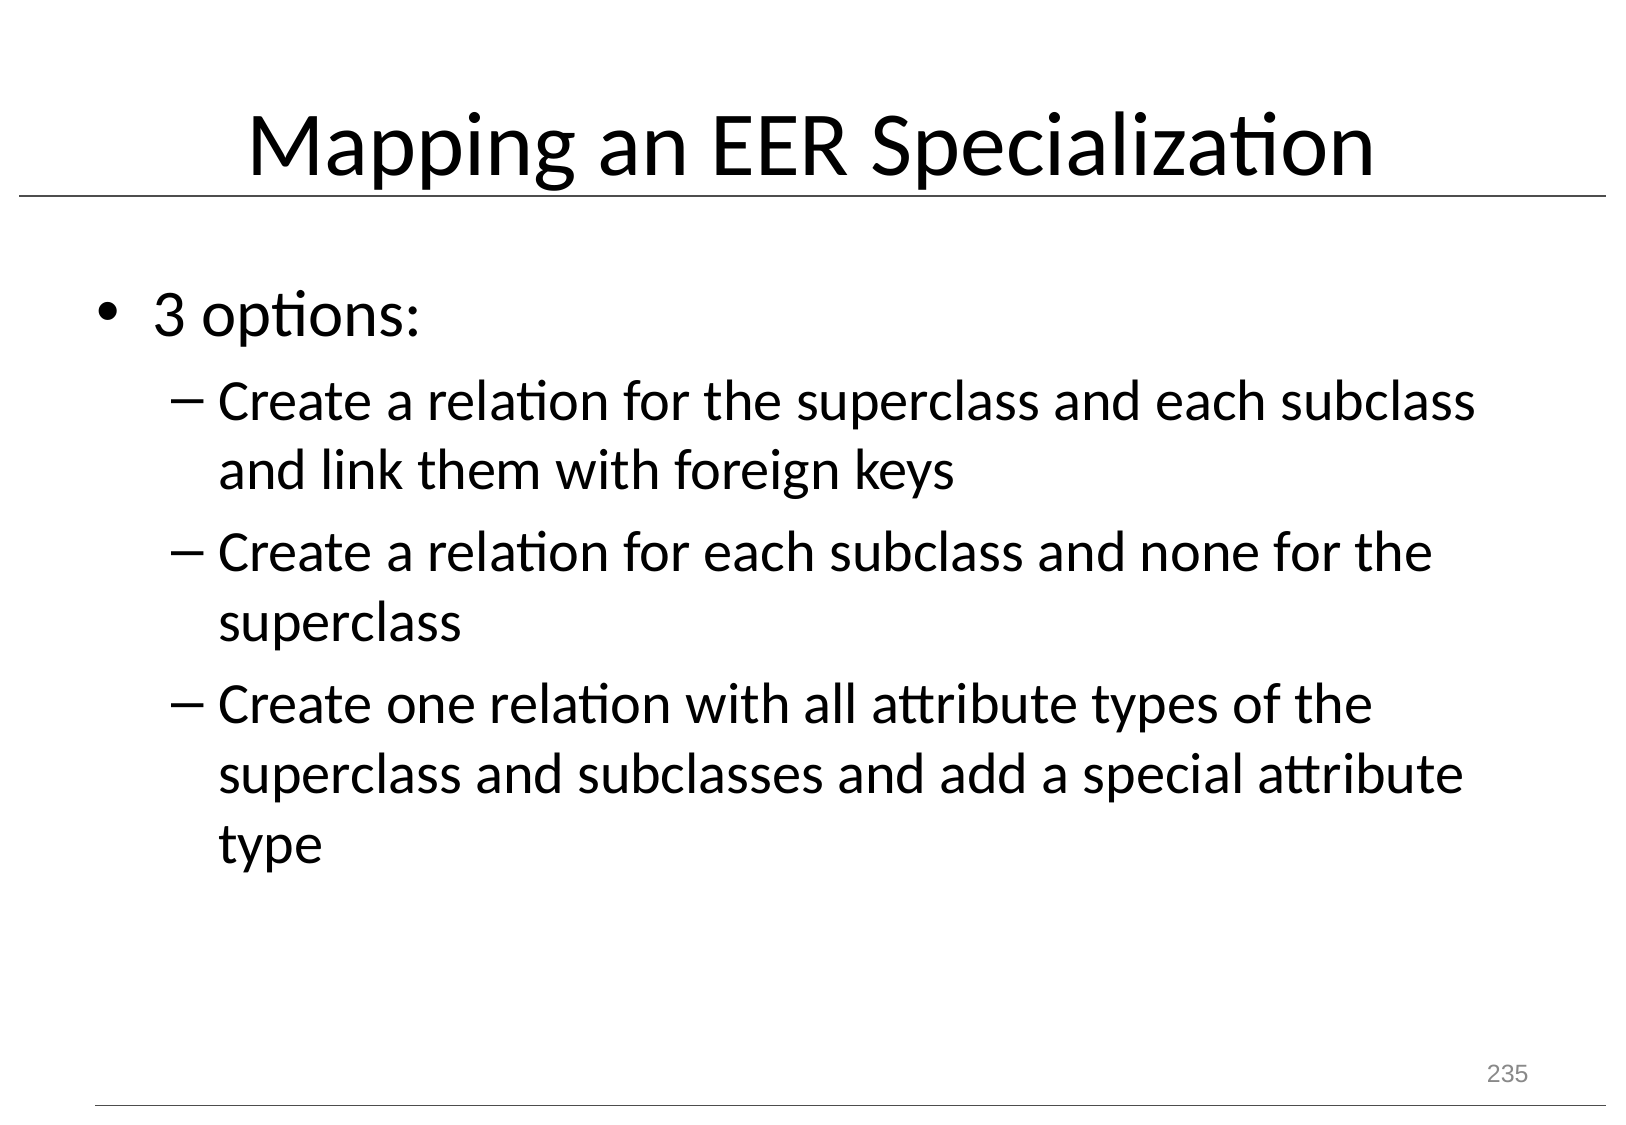

# Mapping an EER Specialization
3 options:
Create a relation for the superclass and each subclass and link them with foreign keys
Create a relation for each subclass and none for the superclass
Create one relation with all attribute types of the superclass and subclasses and add a special attribute type
235